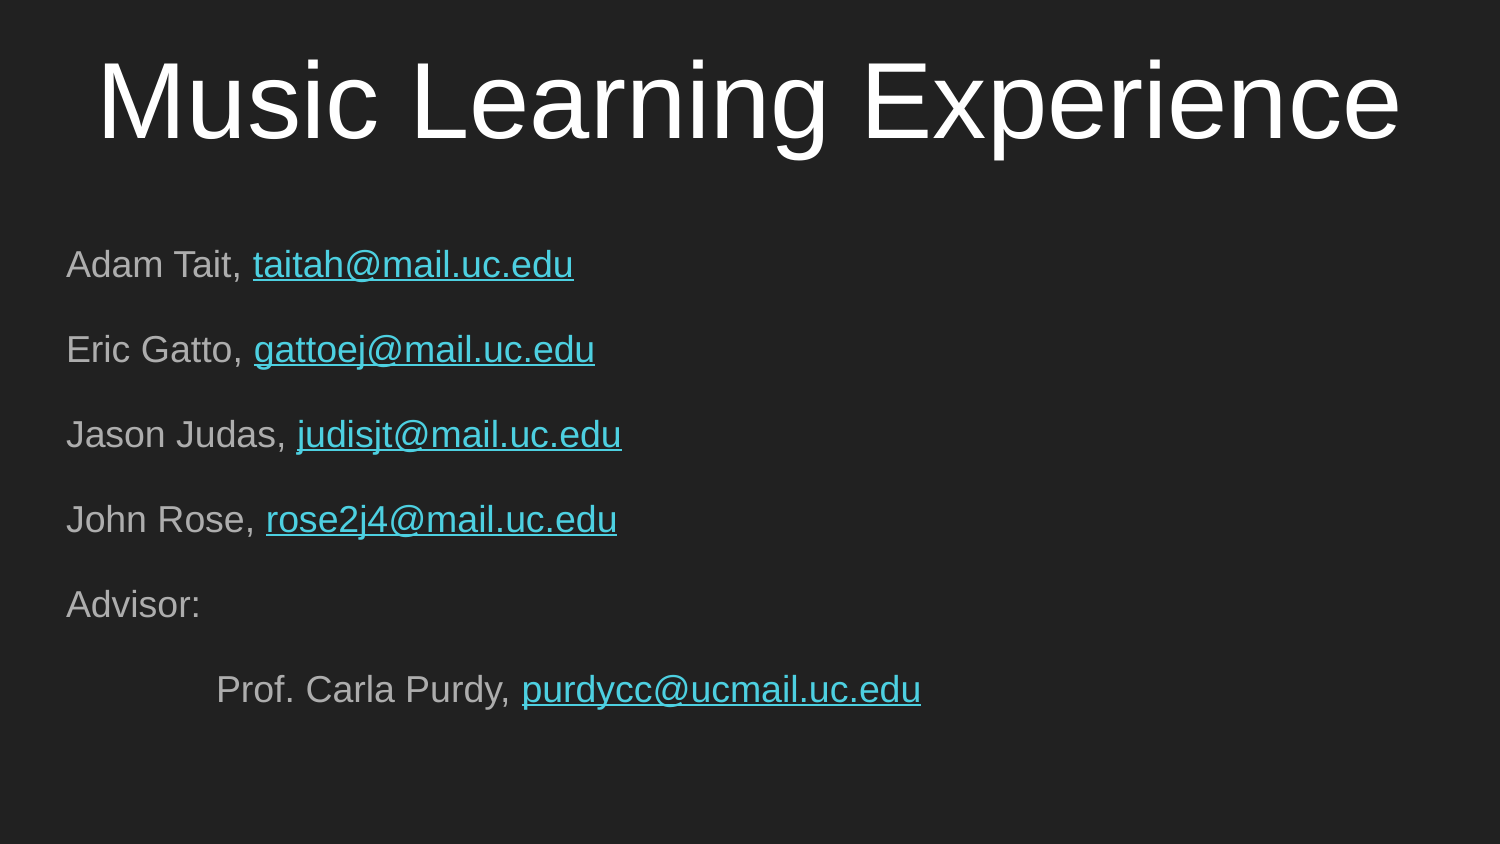

# Music Learning Experience
Adam Tait, taitah@mail.uc.edu
Eric Gatto, gattoej@mail.uc.edu
Jason Judas, judisjt@mail.uc.edu
John Rose, rose2j4@mail.uc.edu
Advisor:
	Prof. Carla Purdy, purdycc@ucmail.uc.edu